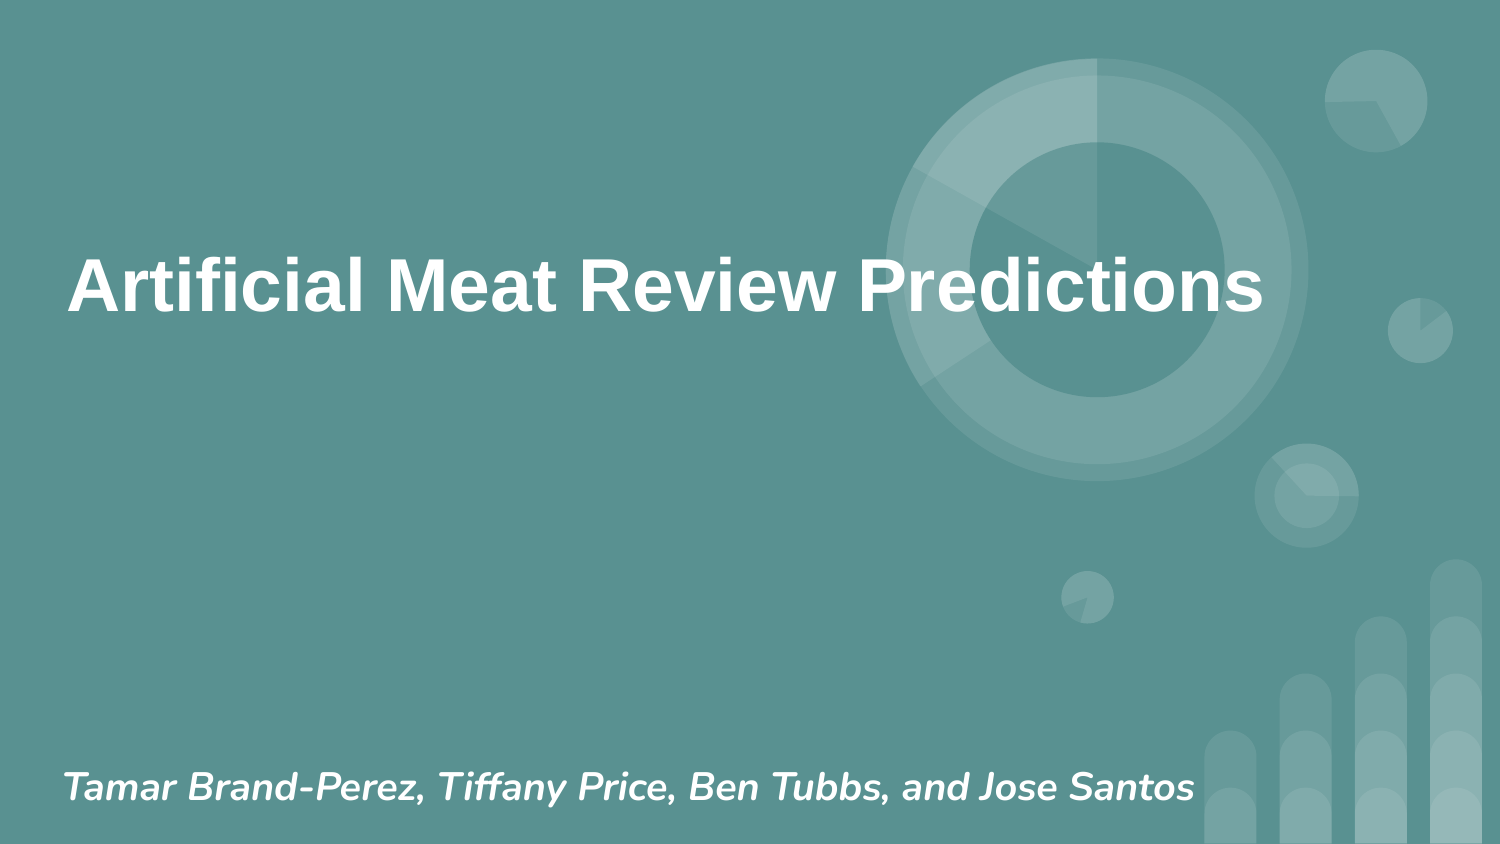

# Artificial Meat Review Predictions
 Tamar Brand-Perez, Tiffany Price, Ben Tubbs, and Jose Santos